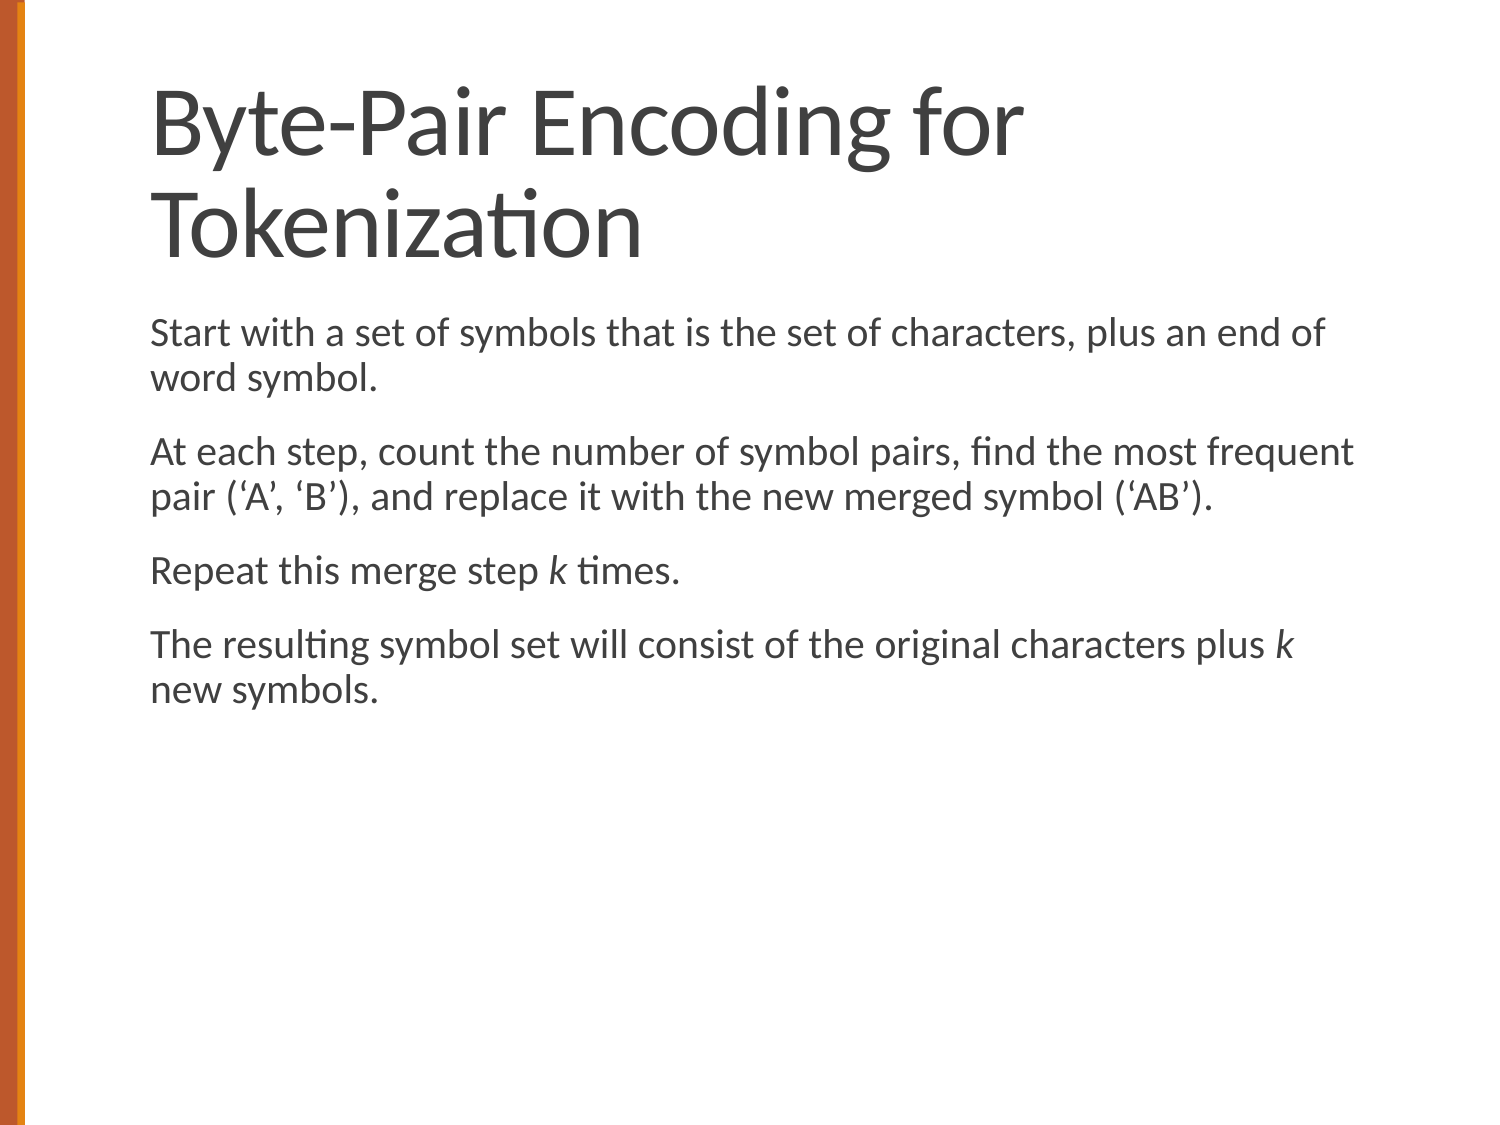

# Byte-Pair Encoding for Tokenization
Start with a set of symbols that is the set of characters, plus an end of word symbol.
At each step, count the number of symbol pairs, find the most frequent pair (‘A’, ‘B’), and replace it with the new merged symbol (‘AB’).
Repeat this merge step k times.
The resulting symbol set will consist of the original characters plus k new symbols.